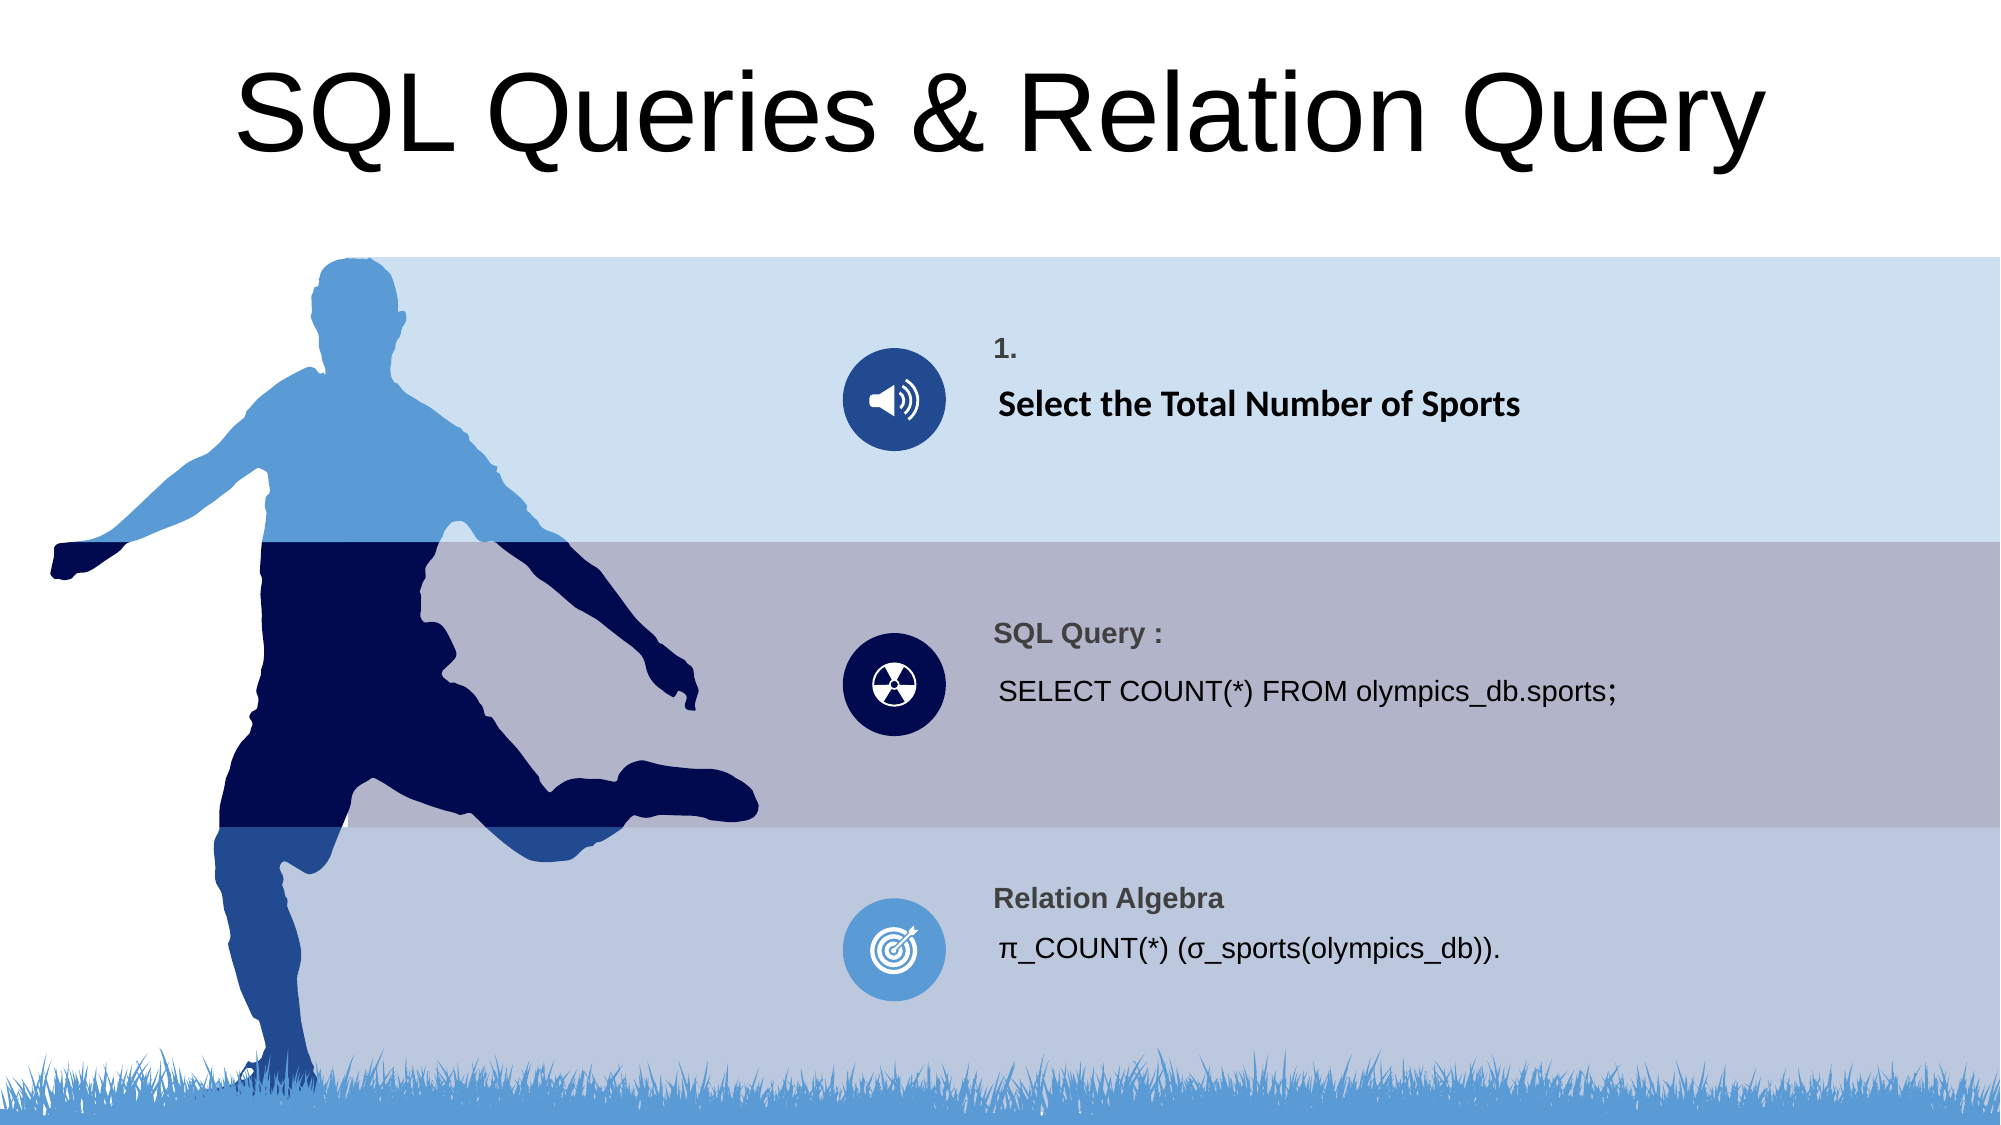

SQL Queries & Relation Query

1.
Select the Total Number of Sports

SQL Query :
SELECT COUNT(*) FROM olympics_db.sports;

Relation Algebra
π_COUNT(*) (σ_sports(olympics_db)).